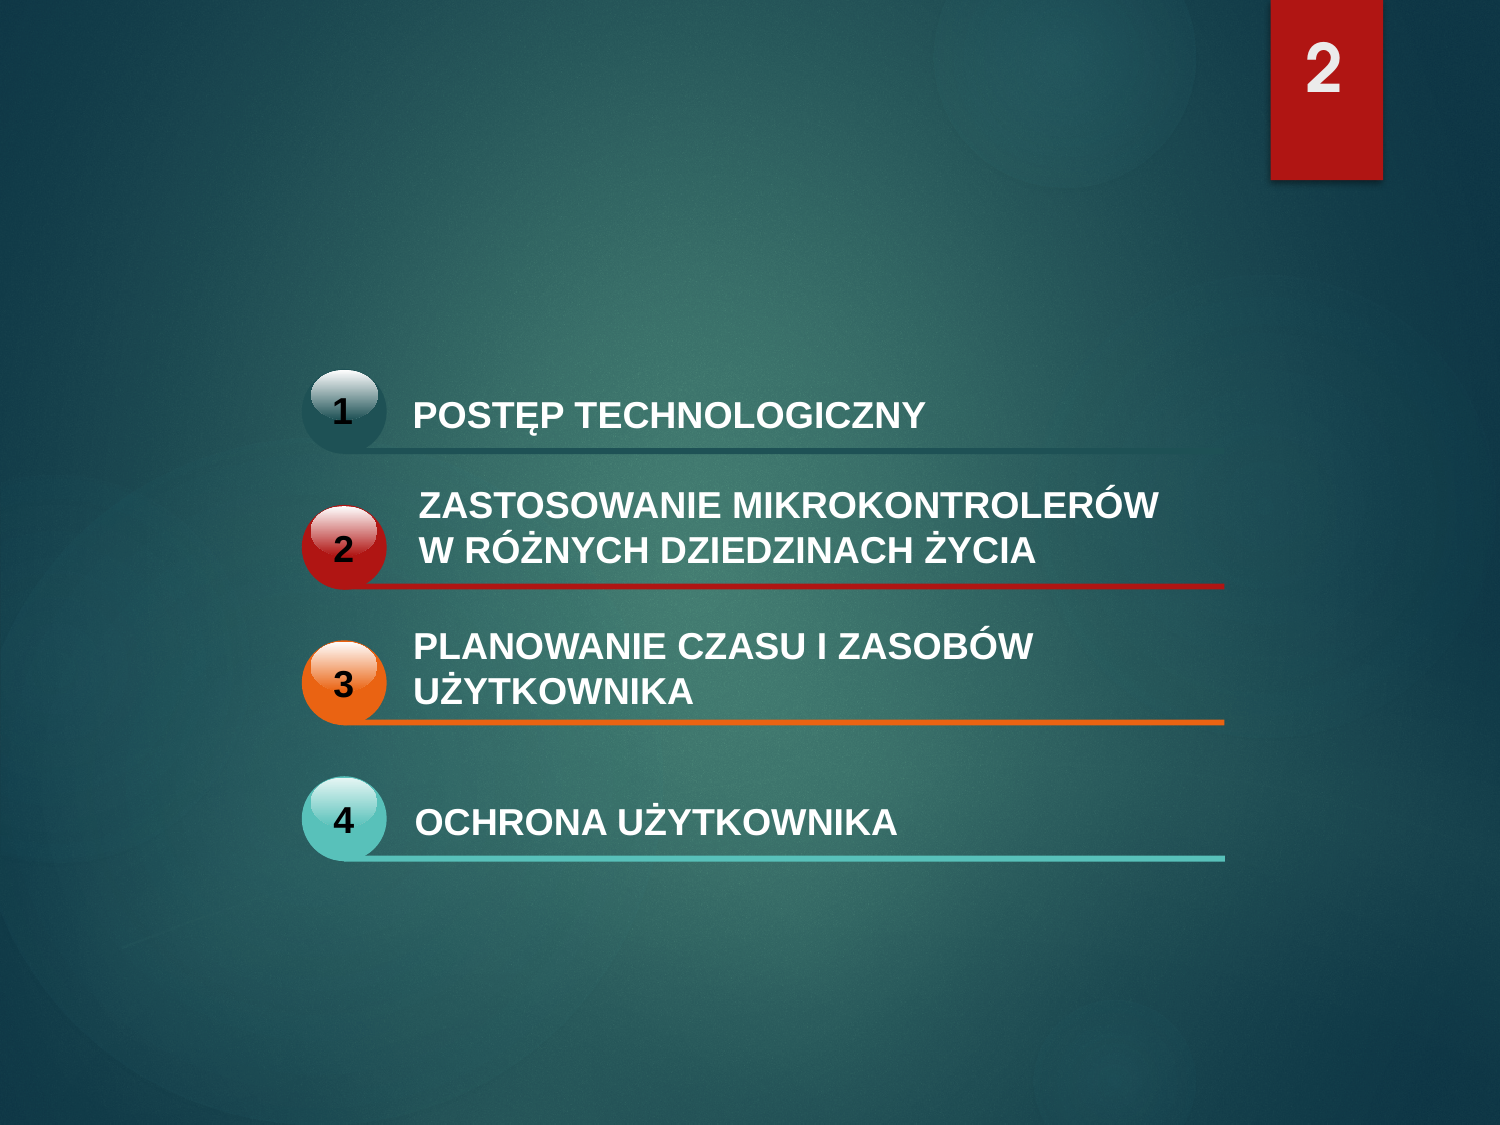

2
1
POSTĘP TECHNOLOGICZNY

ZASTOSOWANIE MIKROKONTROLERÓW
W RÓŻNYCH DZIEDZINACH ŻYCIA
2

PLANOWANIE CZASU I ZASOBÓW
UŻYTKOWNIKA
3

OCHRONA UŻYTKOWNIKA
4